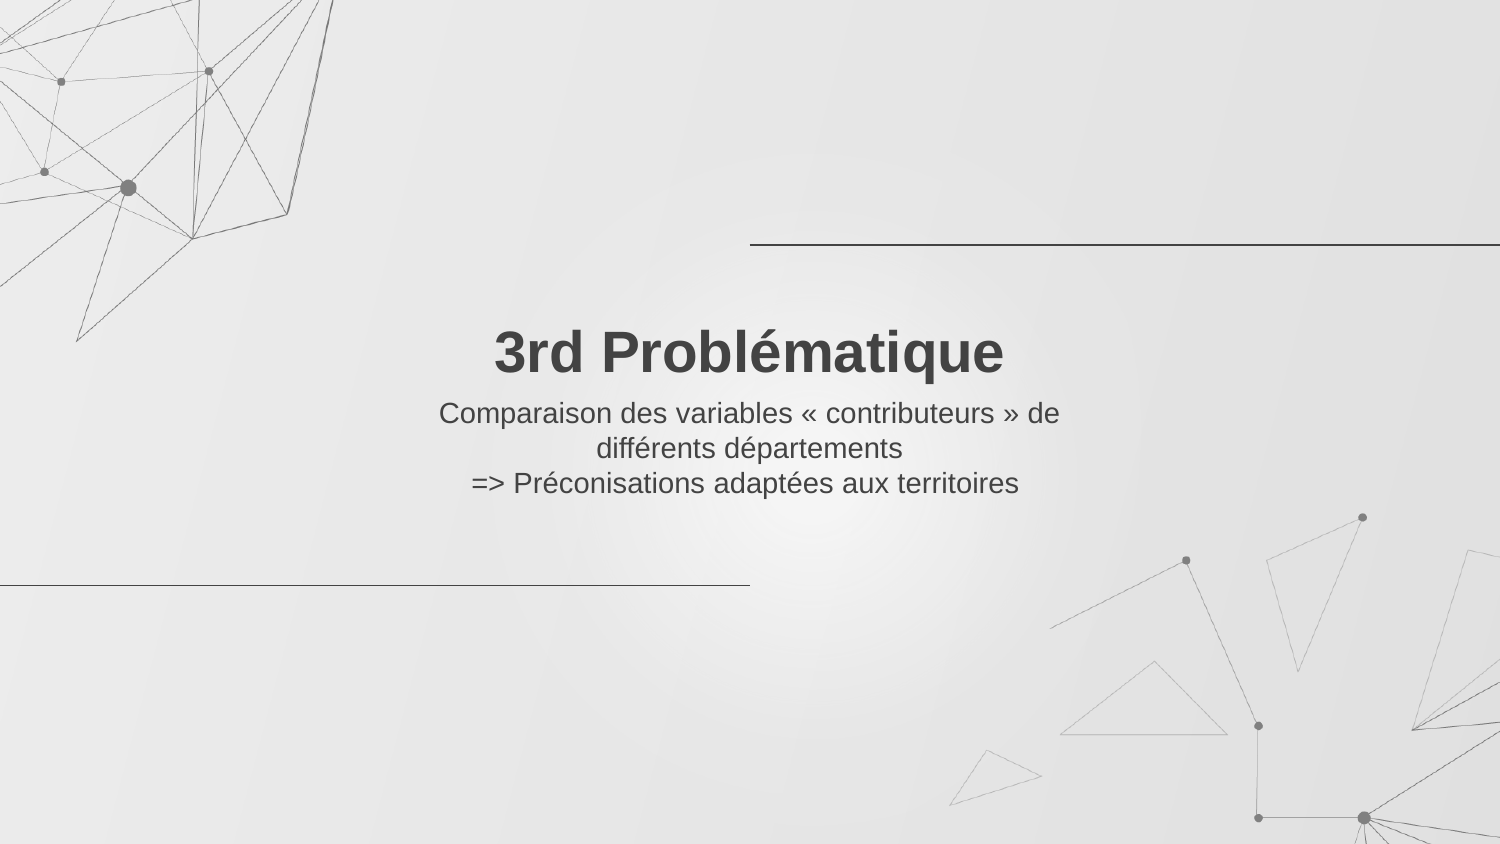

# 3rd Problématique
Comparaison des variables « contributeurs » de différents départements
=> Préconisations adaptées aux territoires